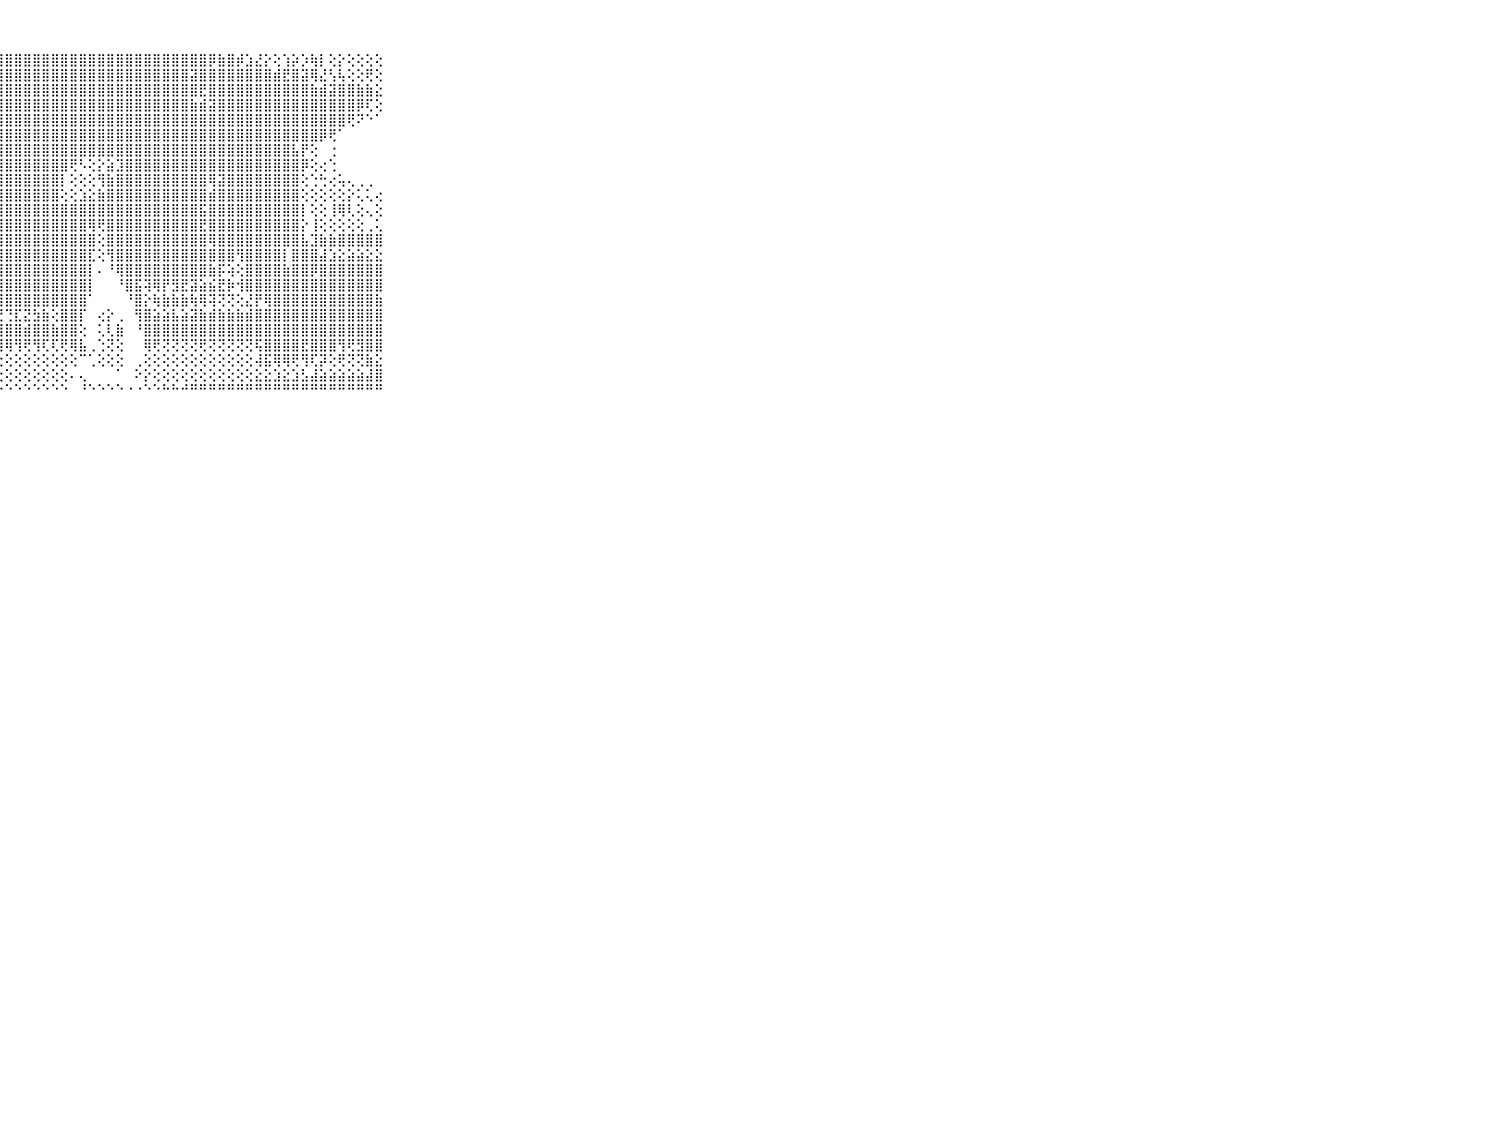

⠀⠀⠀⠀⠀⠀⠀⠀⠀⠀⠀⣿⣿⣿⣿⣿⣿⣿⣿⣿⣿⣿⣿⣿⣿⣿⣿⣿⣿⣿⣿⣿⣿⣿⣿⣿⣿⣿⣿⣿⣿⣿⣿⣿⣿⣿⣿⣿⣿⣿⡿⣷⣿⡾⣱⣜⡕⢕⢱⡵⡱⢷⡇⢕⡕⢕⢕⢕⢕⠀⠀⠀⠀⠀⠀⠀⠀⠀⠀⠀⠀
⠀⠀⠀⠀⠀⠀⠀⠀⠀⠀⠀⣿⣿⣿⣿⣿⣿⣿⣿⣿⣿⣿⣿⣿⣿⣿⣿⣿⣿⣿⣿⣿⣿⣿⣿⣿⣿⣿⣿⣿⣿⣿⣿⣿⣿⣿⣿⣿⣽⣿⣿⣿⣿⣿⣿⣿⣿⣾⣟⣿⣽⢿⣜⢣⢧⢕⢕⢟⢕⠀⠀⠀⠀⠀⠀⠀⠀⠀⠀⠀⠀
⠀⠀⠀⠀⠀⠀⠀⠀⠀⠀⠀⣿⣿⣿⣿⣿⣿⣿⣿⣿⣿⣿⣿⣿⣿⣿⣿⣿⣿⣿⣿⣿⣿⣿⣿⣿⣿⣿⣿⣿⣿⣿⣿⣿⣿⣿⣿⣿⣿⣟⣿⣿⣿⣿⣿⣿⣿⣿⣿⣿⣿⣷⣾⣽⣿⣿⣷⣷⣕⠀⠀⠀⠀⠀⠀⠀⠀⠀⠀⠀⠀
⠀⠀⠀⠀⠀⠀⠀⠀⠀⠀⠀⣿⣿⣿⣿⣿⣿⣿⣿⣿⣿⣿⣿⣿⣿⣿⣿⣿⣿⣿⣿⣿⣿⣿⣿⣿⣿⣿⣿⣿⣿⣿⣿⣿⣿⣿⣿⣿⣷⣾⣽⣿⣿⣿⣿⣿⣿⣿⣿⣿⣿⣿⣿⣿⣿⣿⡿⢏⢕⠀⠀⠀⠀⠀⠀⠀⠀⠀⠀⠀⠀
⠀⠀⠀⠀⠀⠀⠀⠀⠀⠀⠀⣿⣿⣿⣿⣿⣿⣿⣿⣿⣿⣿⣿⣿⣿⣿⣿⣿⣿⣿⣿⣿⣿⣿⣿⣿⣿⣿⣿⣿⣿⣿⣿⣿⣿⣿⣿⣿⣿⣿⣿⣿⣿⣿⣿⣿⣿⣿⣿⣿⣿⣿⣿⣿⣿⢟⠝⠑⠁⠀⠀⠀⠀⠀⠀⠀⠀⠀⠀⠀⠀
⠀⠀⠀⠀⠀⠀⠀⠀⠀⠀⠀⢟⢟⢟⢟⢿⣿⣿⣿⣿⣿⣿⣿⣿⣿⣿⣿⣿⣿⣿⣿⣿⣿⣿⣿⣿⣿⣿⣿⣿⣿⣿⣿⣿⣿⣿⣿⣿⣿⣿⣿⣿⣿⣿⣿⣿⣿⣿⣿⣿⣿⣿⡿⢟⠁⠀⠀⠀⠀⠀⠀⠀⠀⠀⠀⠀⠀⠀⠀⠀⠀
⠀⠀⠀⠀⠀⠀⠀⠀⠀⠀⠀⡈⢝⢗⢷⣵⡕⣹⢻⣿⣿⣿⣿⣿⣿⣿⣿⣿⣿⣿⣿⣿⣿⣿⣿⣿⣿⣿⣿⣿⣿⣿⣿⣿⣿⣿⣿⣿⣿⣿⣿⣿⣿⣿⣿⣿⣿⣿⣿⣧⡟⢕⠀⢐⠀⠀⠀⠀⠀⠀⠀⠀⠀⠀⠀⠀⠀⠀⠀⠀⠀
⠀⠀⠀⠀⠀⠀⠀⠀⠀⠀⠀⢕⢕⢕⢕⢕⢝⢿⣼⡜⢿⣿⣿⣿⣿⣿⣿⣿⣿⣿⣿⣿⣿⣿⣿⢟⠣⢕⡕⣵⣹⣿⣿⣿⣿⣿⣿⣿⣿⣿⣿⣿⣿⣿⣿⣿⣿⣿⣿⣿⡿⢕⢔⢑⠀⠀⠀⠀⠀⠀⠀⠀⠀⠀⠀⠀⠀⠀⠀⠀⠀
⠀⠀⠀⠀⠀⠀⠀⠀⠀⠀⠀⢕⢕⢕⢕⢕⢕⢕⢻⣿⣵⣻⣿⣿⣿⣿⣿⣿⣿⣿⣿⣿⣿⣿⡇⢕⢕⢕⢻⣷⣿⣿⣿⣿⣿⣿⣿⣿⣿⣿⢿⣽⣿⣿⣿⣿⣿⣿⣿⣿⢕⢑⢓⢔⢥⢄⢀⢀⠀⠀⠀⠀⠀⠀⠀⠀⠀⠀⠀⠀⠀
⠀⠀⠀⠀⠀⠀⠀⠀⠀⠀⠀⣿⣷⣷⣷⣷⣧⣵⣼⣿⣯⢹⣿⣿⣿⣿⣿⣿⣿⣿⣿⣿⣿⣿⢕⢕⣱⣕⣷⣿⣿⣿⣿⣿⣿⣿⣿⣿⣿⣿⣾⣿⣿⣿⣿⣿⣿⣿⣿⣿⢕⢕⢕⢕⢕⡕⢅⢅⢔⠀⠀⠀⠀⠀⠀⠀⠀⠀⠀⠀⠀
⠀⠀⠀⠀⠀⠀⠀⠀⠀⠀⠀⣿⣿⣿⣿⣿⣿⣿⣿⣿⣿⡧⣿⣿⣿⣿⣿⣿⣿⣿⣿⣿⣿⣿⣿⣿⣿⣿⣿⣿⣿⣿⣿⣿⣿⣿⣿⣿⣿⣯⣿⣿⣿⣿⣿⣿⣿⣿⣿⣿⡇⢕⢕⢸⢿⢇⢕⢄⢕⠀⠀⠀⠀⠀⠀⠀⠀⠀⠀⠀⠀
⠀⠀⠀⠀⠀⠀⠀⠀⠀⠀⠀⣿⣿⣿⣿⣿⣿⣿⣿⣿⣿⣷⣿⣿⣿⣿⣿⣿⣿⣿⣿⣿⣿⣿⣿⣿⣿⢿⢟⣿⣿⣿⣿⣿⣿⣿⣿⣿⣿⣟⣿⣿⣿⣿⣿⣿⣿⣿⣿⣿⡕⢸⢕⢕⢕⢕⢕⢀⢅⠀⠀⠀⠀⠀⠀⠀⠀⠀⠀⠀⠀
⠀⠀⠀⠀⠀⠀⠀⠀⠀⠀⠀⣿⣿⣿⣿⣿⣿⣿⣿⣿⣿⢻⣿⣿⣿⣿⣿⣿⣿⣿⣿⣿⣿⣿⣿⣿⣿⣿⢕⣿⣿⣿⣿⣿⣿⣿⣿⣿⣿⣿⢿⣿⣿⣿⣿⣿⣿⣿⣿⣿⣧⣹⣷⣷⣿⣿⣿⣿⣿⠀⠀⠀⠀⠀⠀⠀⠀⠀⠀⠀⠀
⠀⠀⠀⠀⠀⠀⠀⠀⠀⠀⠀⣿⣿⣿⣿⣿⣿⣿⣿⣿⣿⢸⣿⣿⣿⣿⣿⣿⣿⣿⣿⣿⣿⣿⣿⣿⣿⣏⢕⢻⣿⣿⣿⣿⣿⣿⣿⣿⣿⣿⣿⣿⣿⢻⣿⣿⣿⣿⡇⣿⣿⣿⣼⣱⣕⣵⣵⣕⣕⠀⠀⠀⠀⠀⠀⠀⠀⠀⠀⠀⠀
⠀⠀⠀⠀⠀⠀⠀⠀⠀⠀⠀⣿⣿⣿⣿⣿⣿⣿⣿⣿⣟⡕⣿⣿⣿⣿⣿⣿⣿⣿⣿⣿⣿⣿⣿⣿⣿⡇⠄⠘⢿⣿⣿⣿⣿⣿⣿⣿⣿⣿⣷⡯⢵⢕⣿⣿⣿⣿⣷⣿⣿⡿⣿⣿⣿⣿⣿⣿⣿⠀⠀⠀⠀⠀⠀⠀⠀⠀⠀⠀⠀
⠀⠀⠀⠀⠀⠀⠀⠀⠀⠀⠀⣿⣿⣿⣿⣿⣿⣿⣿⣿⣿⡕⣿⣿⣿⣿⣿⣿⣿⣿⣿⣿⣿⣿⣿⣿⣿⡇⠀⠀⠘⣿⣯⢽⢿⡟⣻⣟⣽⣵⣮⣟⡷⢺⣿⣿⣿⣿⣿⣿⣿⣿⣿⣿⣿⣿⣿⣿⣿⠀⠀⠀⠀⠀⠀⠀⠀⠀⠀⠀⠀
⠀⠀⠀⠀⠀⠀⠀⠀⠀⠀⠀⣿⣿⣿⣿⣿⣿⣿⣿⣿⡿⡏⣿⣿⣿⣿⣿⣿⣿⣿⣿⣿⣿⣿⣿⣿⣿⠁⠀⠀⠀⠘⣿⡕⢷⣷⣷⣷⢷⢿⢽⢝⢝⢕⣜⡟⢿⣿⣿⣿⣿⣿⣿⣿⣿⣿⣿⣿⣷⠀⠀⠀⠀⠀⠀⠀⠀⠀⠀⠀⠀
⠀⠀⠀⠀⠀⠀⠀⠀⠀⠀⠀⢟⣿⣿⣿⣿⣿⣟⣟⣟⣕⣕⣿⣿⣿⢿⢿⢛⢙⣏⣝⣳⣷⢕⣿⣿⡏⠀⢔⡕⢀⠀⢻⣿⣵⣵⣧⣵⣽⣷⣾⣷⣷⣷⣾⣿⣿⣿⣿⣿⣿⣿⣿⣿⣿⣿⣿⣿⣿⠀⠀⠀⠀⠀⠀⠀⠀⠀⠀⠀⠀
⠀⠀⠀⠀⠀⠀⠀⠀⠀⠀⠀⣿⣿⣿⣿⡿⢿⢿⣟⢟⡝⢝⢕⣵⣧⣷⣾⣿⣿⣿⣾⣿⣿⣷⣿⣿⢕⠀⢅⢇⣷⠀⠘⣿⣿⣿⣿⣿⣿⣿⣿⣿⣿⣿⣿⣿⣿⣿⣿⣿⣿⣿⣿⣿⣿⣿⣿⣿⣿⠀⠀⠀⠀⠀⠀⠀⠀⠀⠀⠀⠀
⠀⠀⠀⠀⠀⠀⠀⠀⠀⠀⠀⢝⢝⢕⢔⢕⢳⣻⣿⣯⡇⢕⢜⢿⣿⣿⣿⣿⢿⢻⢟⢻⢏⢏⢟⢿⣧⢀⢑⢝⢕⠀⠀⢿⢟⢝⢝⢝⢝⢟⢝⢝⢝⢝⢝⢯⣿⣿⣿⣿⣟⣿⣿⣿⢻⢟⣻⣿⣿⠀⠀⠀⠀⠀⠀⠀⠀⠀⠀⠀⠀
⠀⠀⠀⠀⠀⠀⠀⠀⠀⠀⠀⢕⢕⢕⢕⢕⢕⢜⢝⢵⢕⢕⢜⢕⢕⢜⢕⢕⢕⢕⢕⢕⢕⢕⢕⢕⠉⢁⢕⢕⢕⠀⢀⢕⢕⢕⢕⢕⢕⢕⢕⢕⢕⢕⢕⢼⣯⢿⢿⢟⢻⢏⡽⢕⢟⢝⢝⣷⣕⠀⠀⠀⠀⠀⠀⠀⠀⠀⠀⠀⠀
⠀⠀⠀⠀⠀⠀⠀⠀⠀⠀⠀⢕⢕⢕⢕⢕⢕⢕⢕⢕⢕⢕⢕⢕⢕⢗⢕⢕⢕⢕⢕⢕⢕⢕⢕⠄⢄⠀⠀⠀⠁⠀⠕⡕⢕⢕⢕⢕⢕⢕⢕⢕⢕⢕⢕⣕⣕⣱⣕⣱⣣⣼⣵⣵⣵⣵⣵⣼⣿⠀⠀⠀⠀⠀⠀⠀⠀⠀⠀⠀⠀
⠀⠀⠀⠀⠀⠀⠀⠀⠀⠀⠀⠑⠑⠑⠑⠑⠑⠑⠑⠑⠑⠑⠑⠑⠑⠑⠑⠑⠑⠑⠑⠑⠑⠑⠑⠀⠘⠑⠑⠑⠑⠐⠐⠑⠑⠓⠓⠚⠛⠛⠛⠛⠛⠛⠛⠛⠛⠛⠛⠛⠛⠛⠛⠛⠛⠛⠛⠛⠛⠀⠀⠀⠀⠀⠀⠀⠀⠀⠀⠀⠀